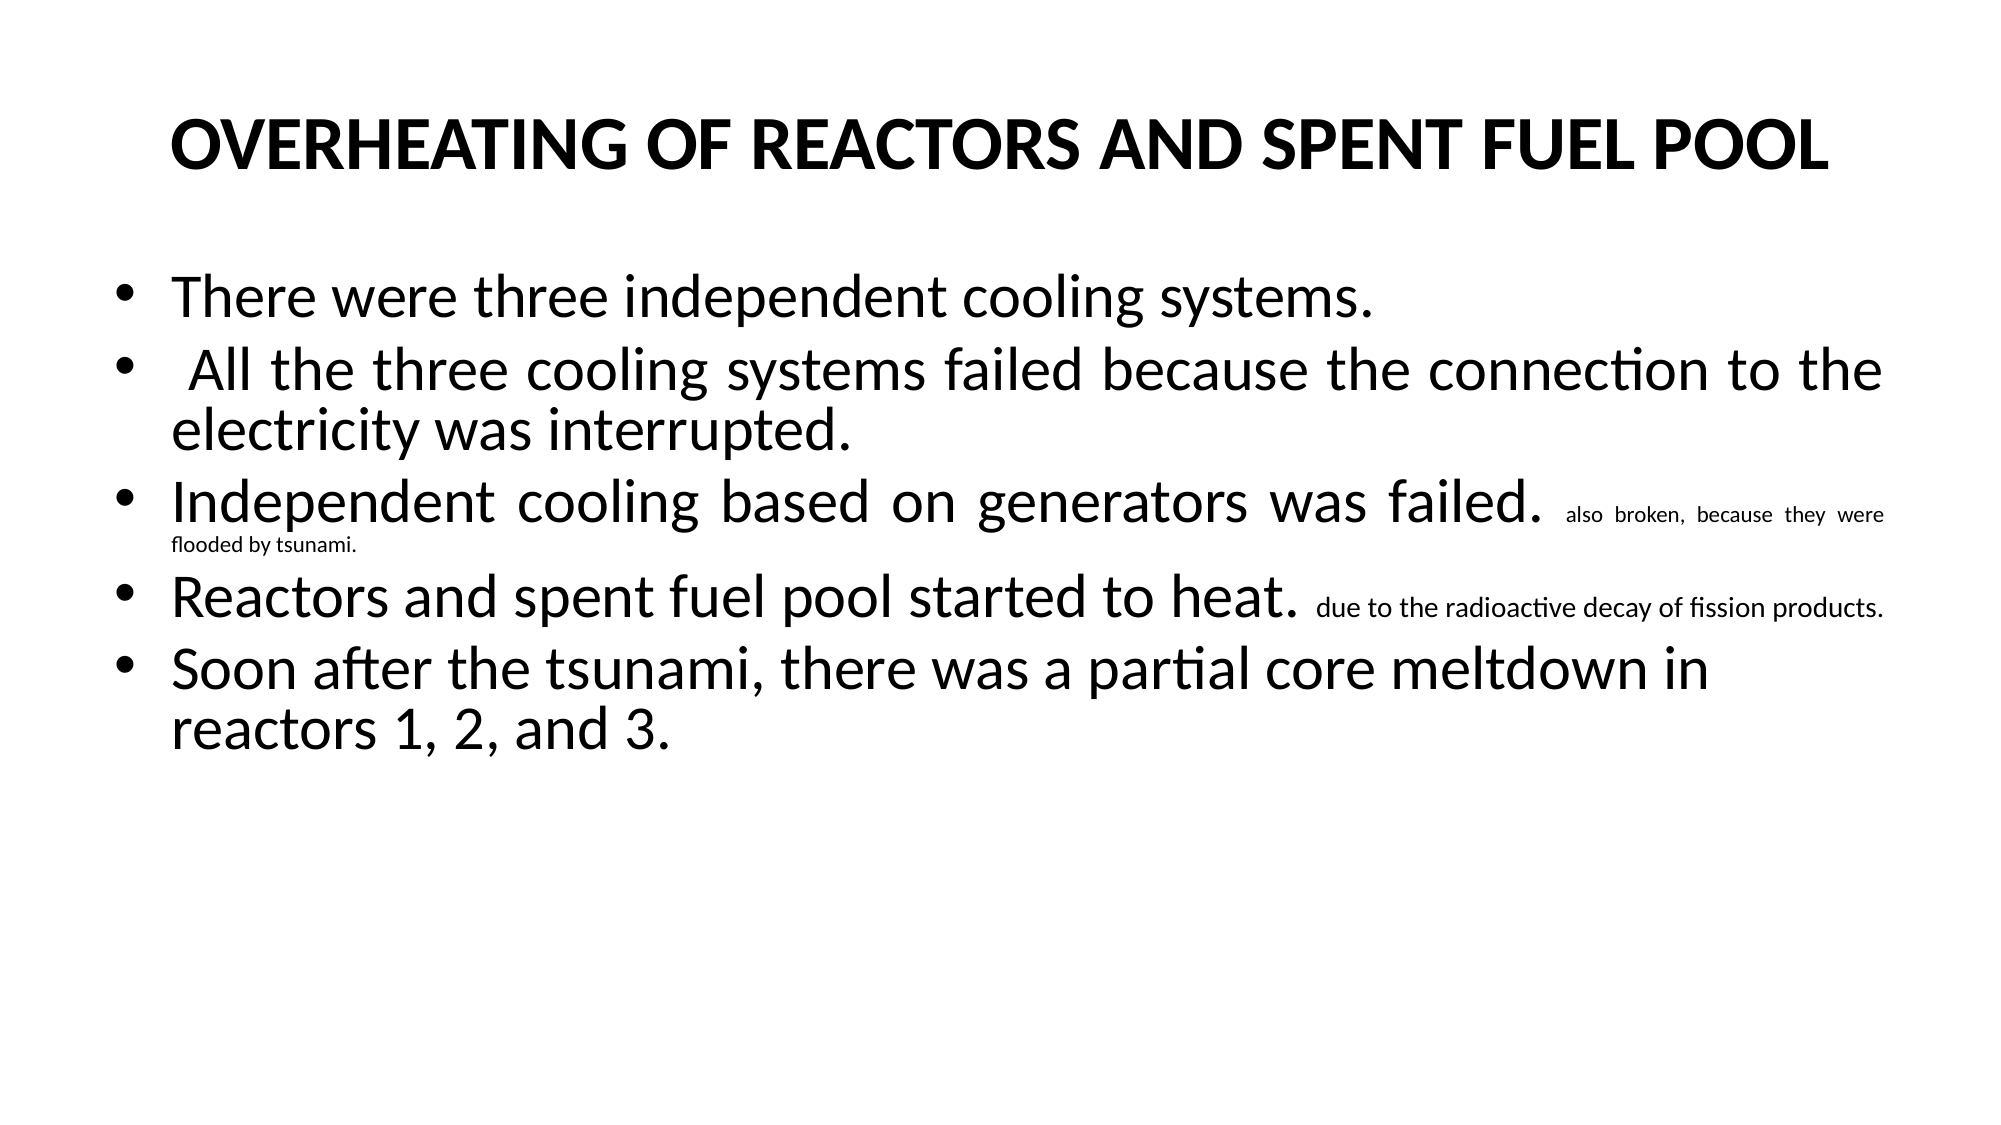

OVERHEATING OF REACTORS AND SPENT FUEL POOL
There were three independent cooling systems.
 All the three cooling systems failed because the connection to the electricity was interrupted.
Independent cooling based on generators was failed. also broken, because they were flooded by tsunami.
Reactors and spent fuel pool started to heat. due to the radioactive decay of fission products.
Soon after the tsunami, there was a partial core meltdown in reactors 1, 2, and 3.